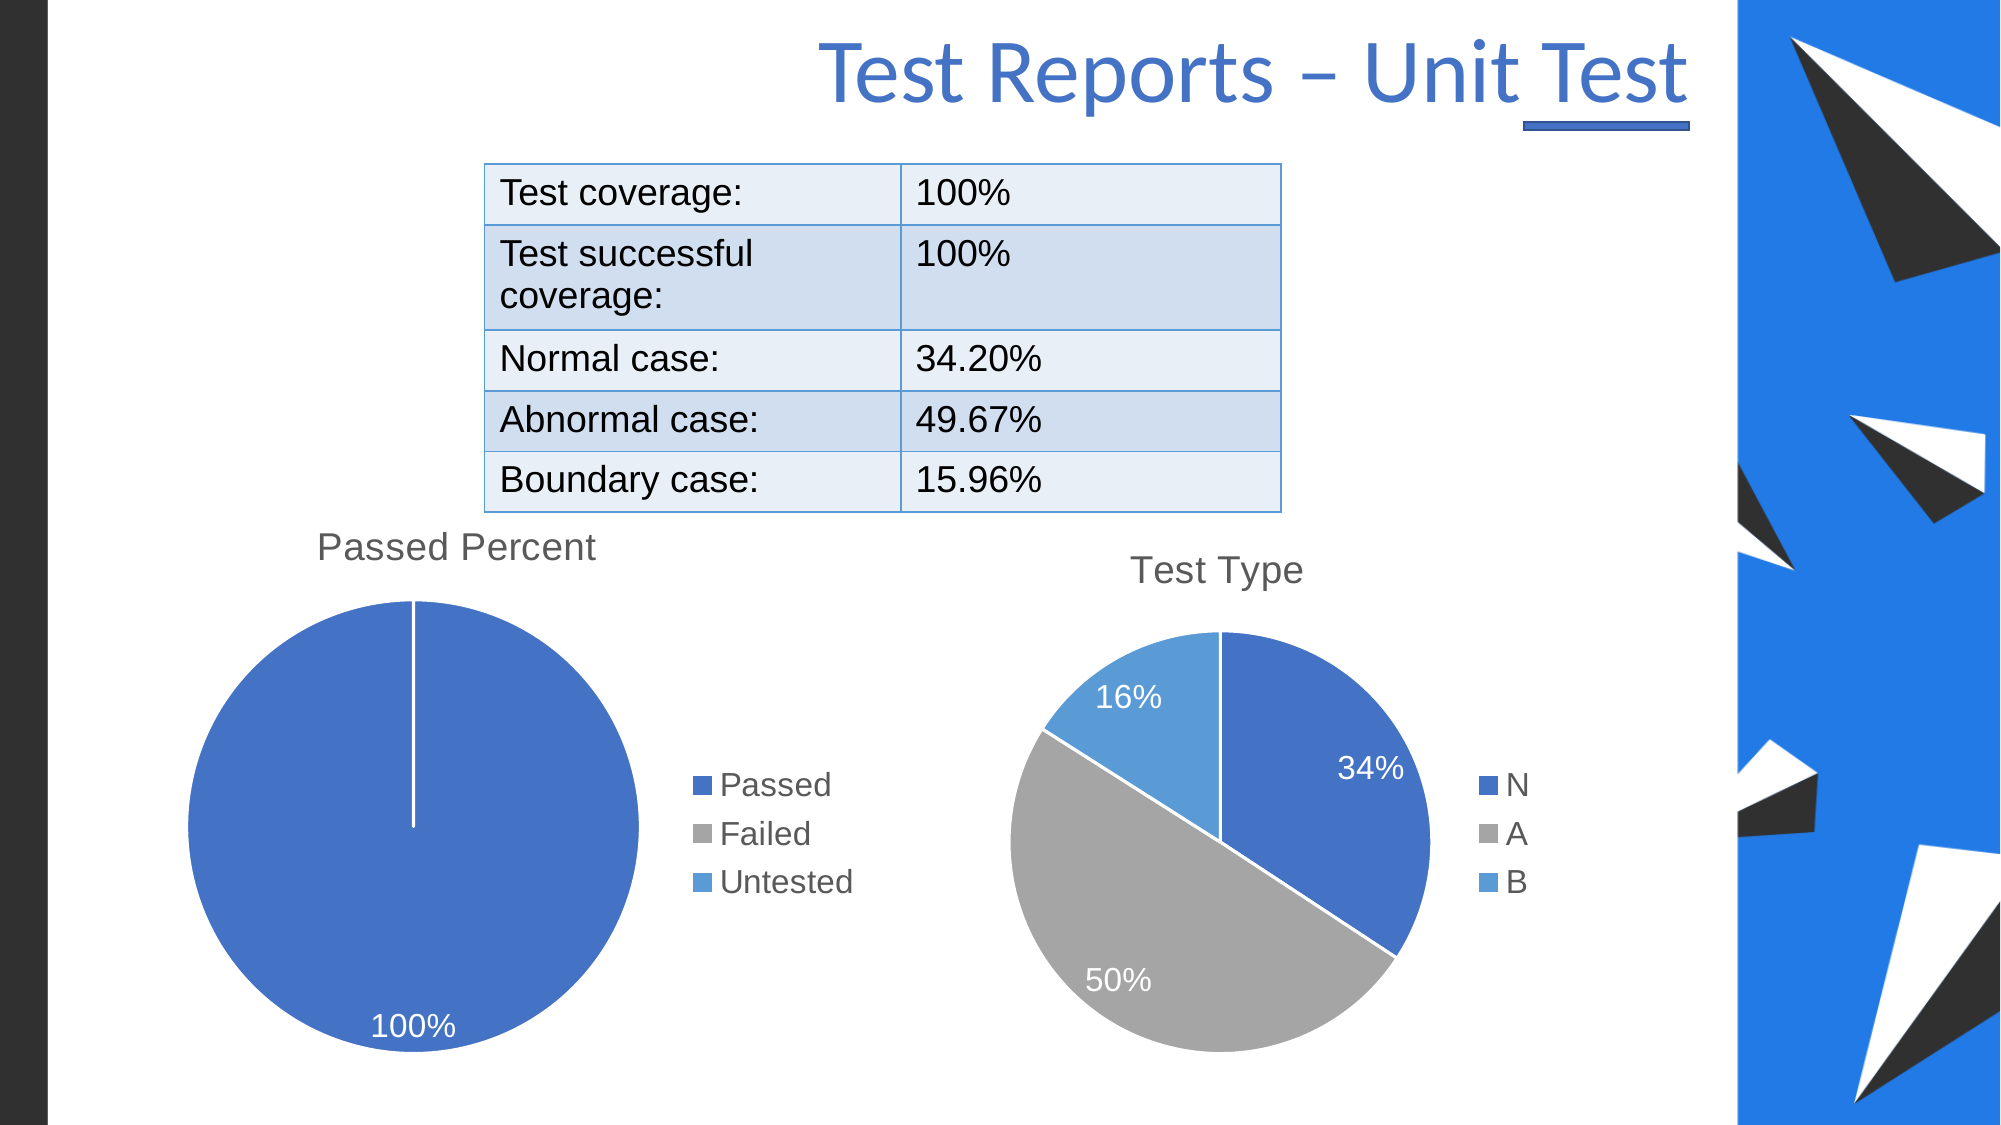

Test Reports – Unit Test

| Test coverage: | 100% |
| --- | --- |
| Test successful coverage: | 100% |
| Normal case: | 34.20% |
| Abnormal case: | 49.67% |
| Boundary case: | 15.96% |

### Chart:

| Category | Passed Percent |
|---|---|
| Passed | 100.0 |
| Failed | 0.0 |
| Untested | 0.0 |

### Chart:

| Category | Test Type |
|---|---|
| N | 34.2 |
| A | 49.67 |
| B | 15.96 |